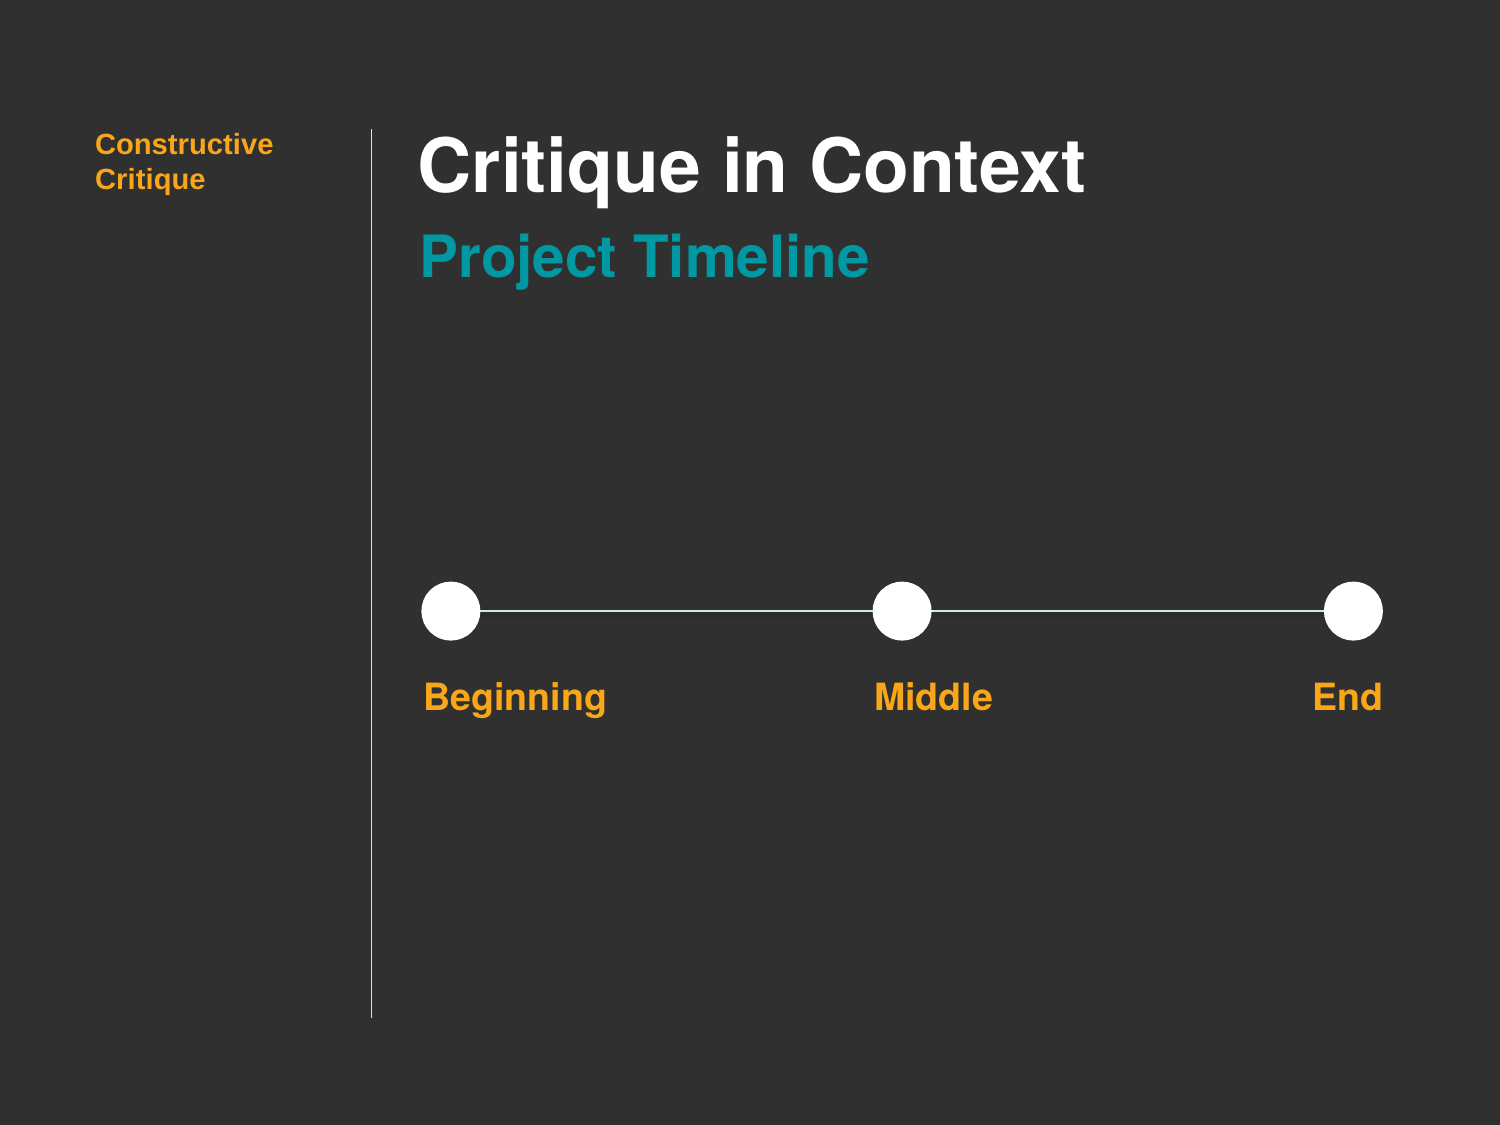

# Critique in Context
Constructive Critique

Project Timeline

Beginning
Middle
End